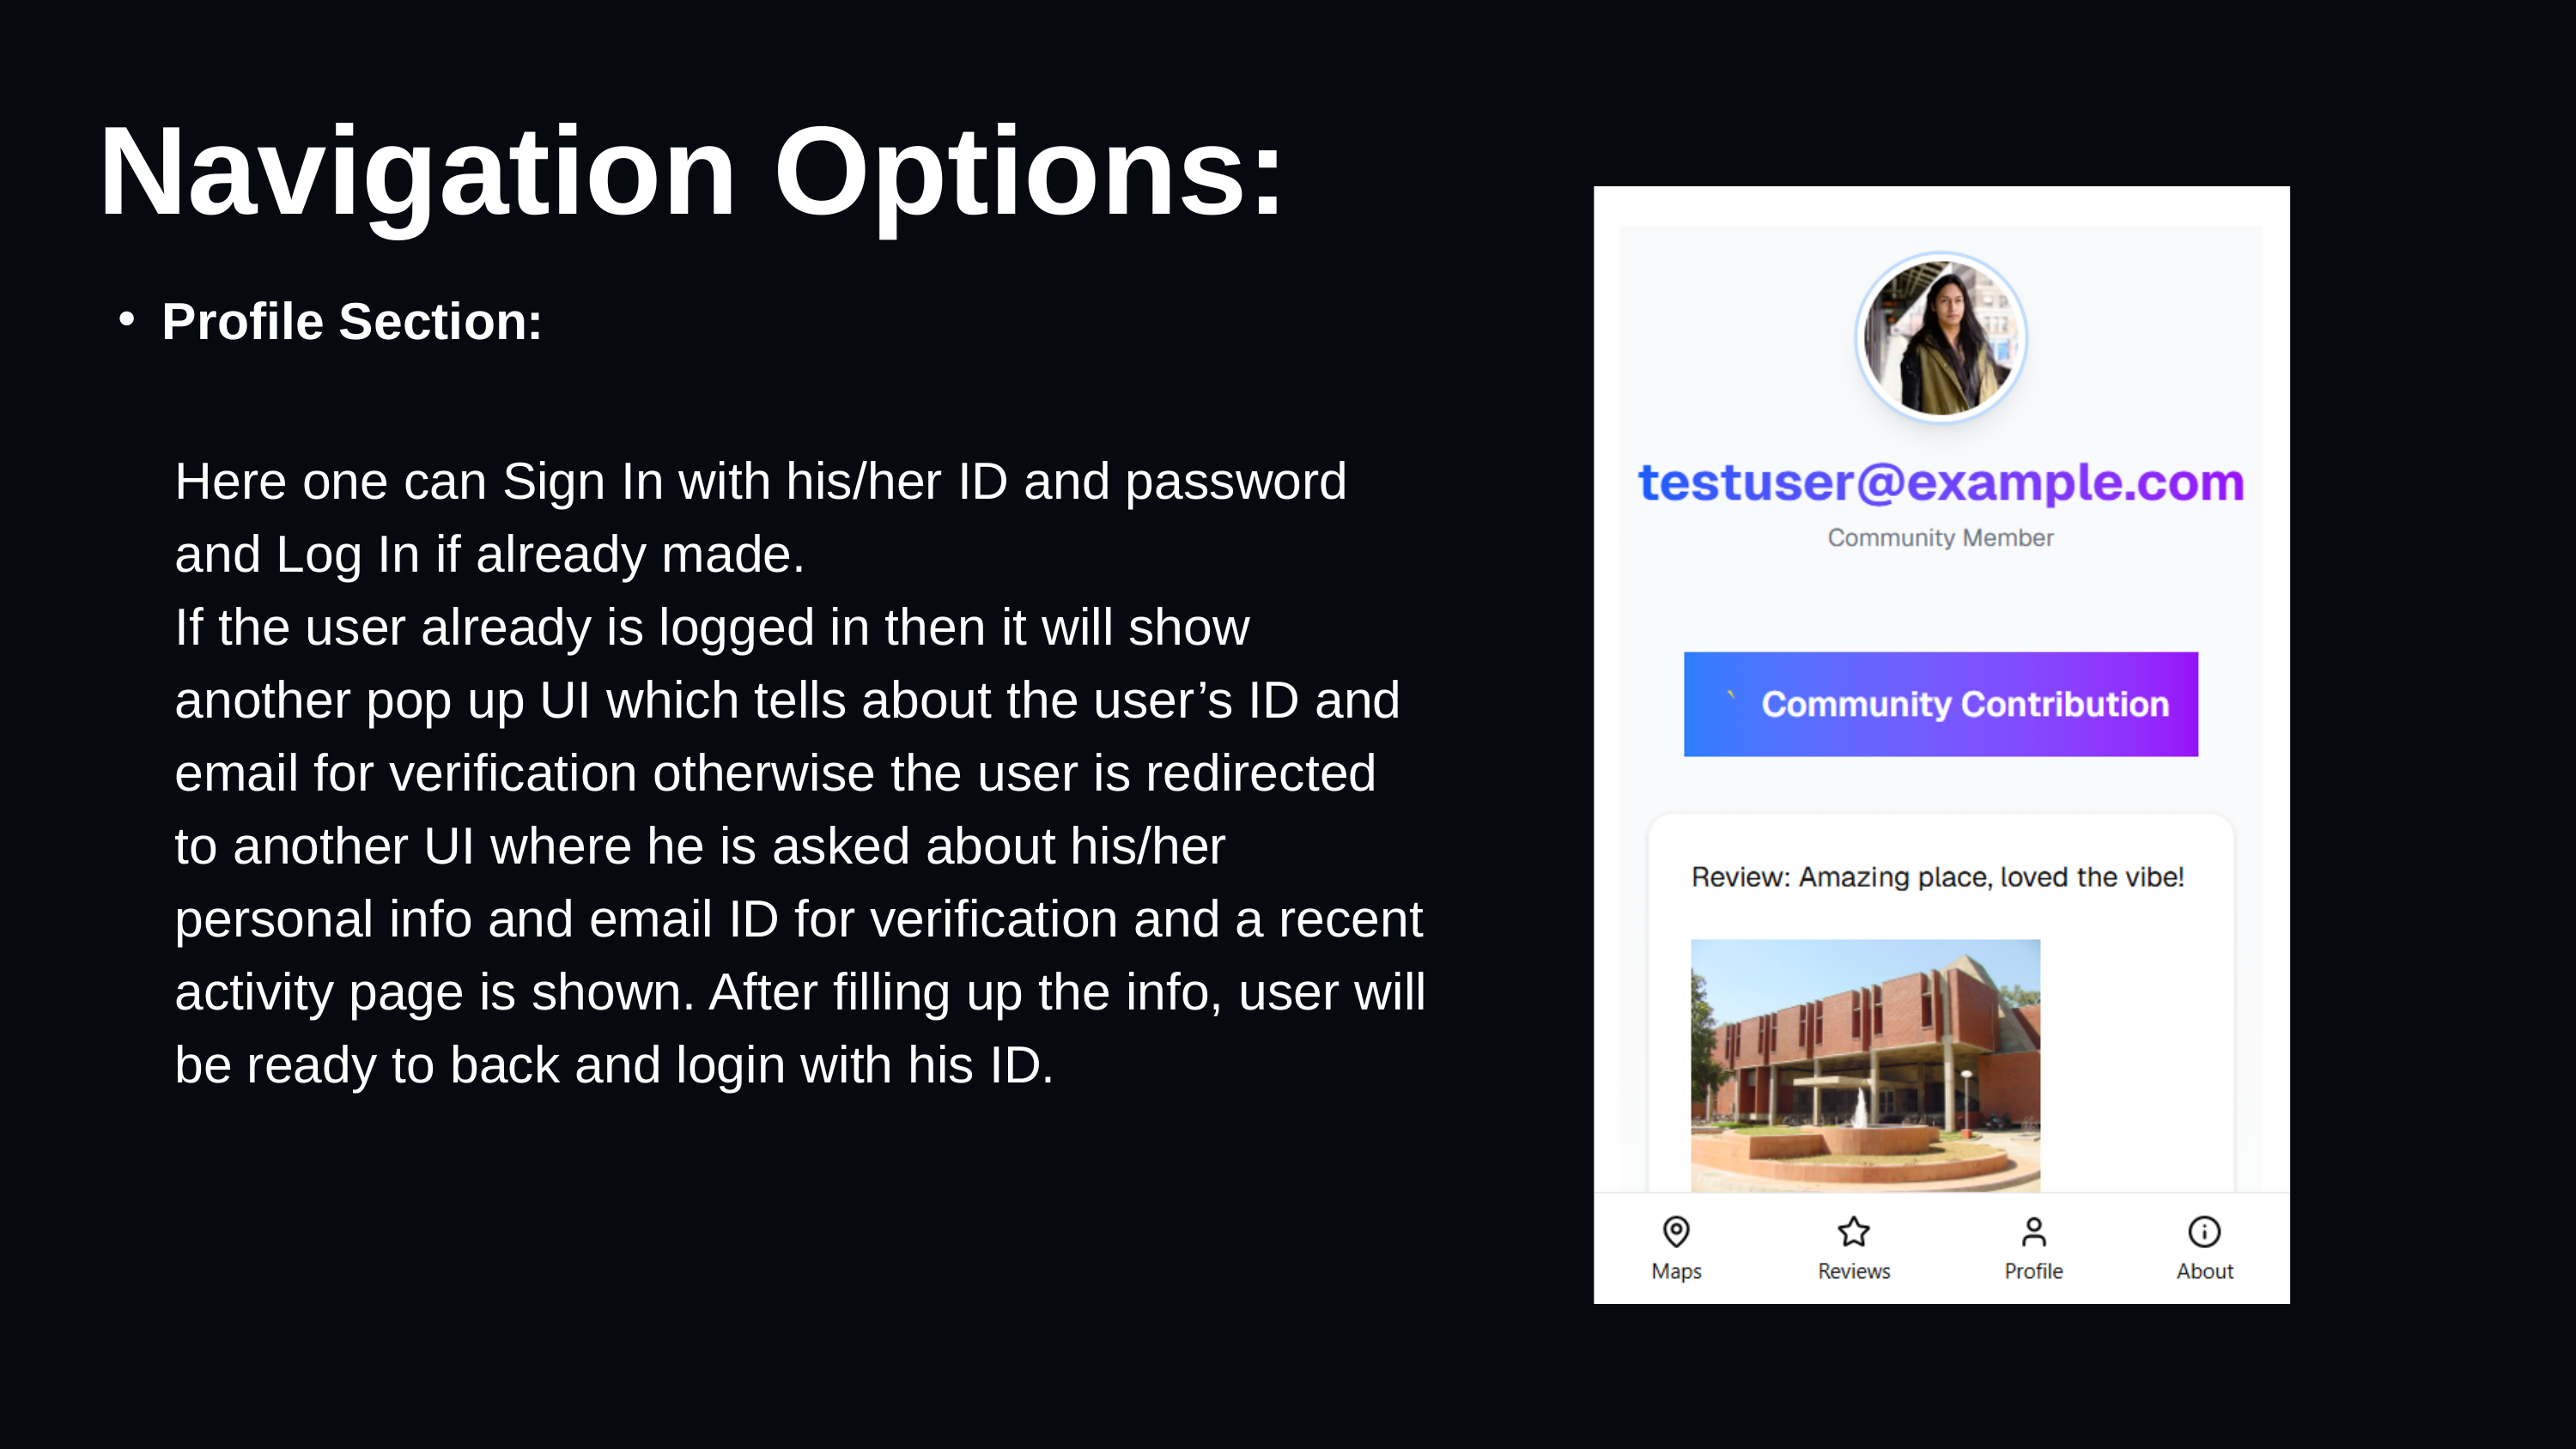

Navigation Options:

Profile Section:
Here one can Sign In with his/her ID and password and Log In if already made.
If the user already is logged in then it will show another pop up UI which tells about the user’s ID and email for verification otherwise the user is redirected to another UI where he is asked about his/her personal info and email ID for verification and a recent activity page is shown. After filling up the info, user will be ready to back and login with his ID.